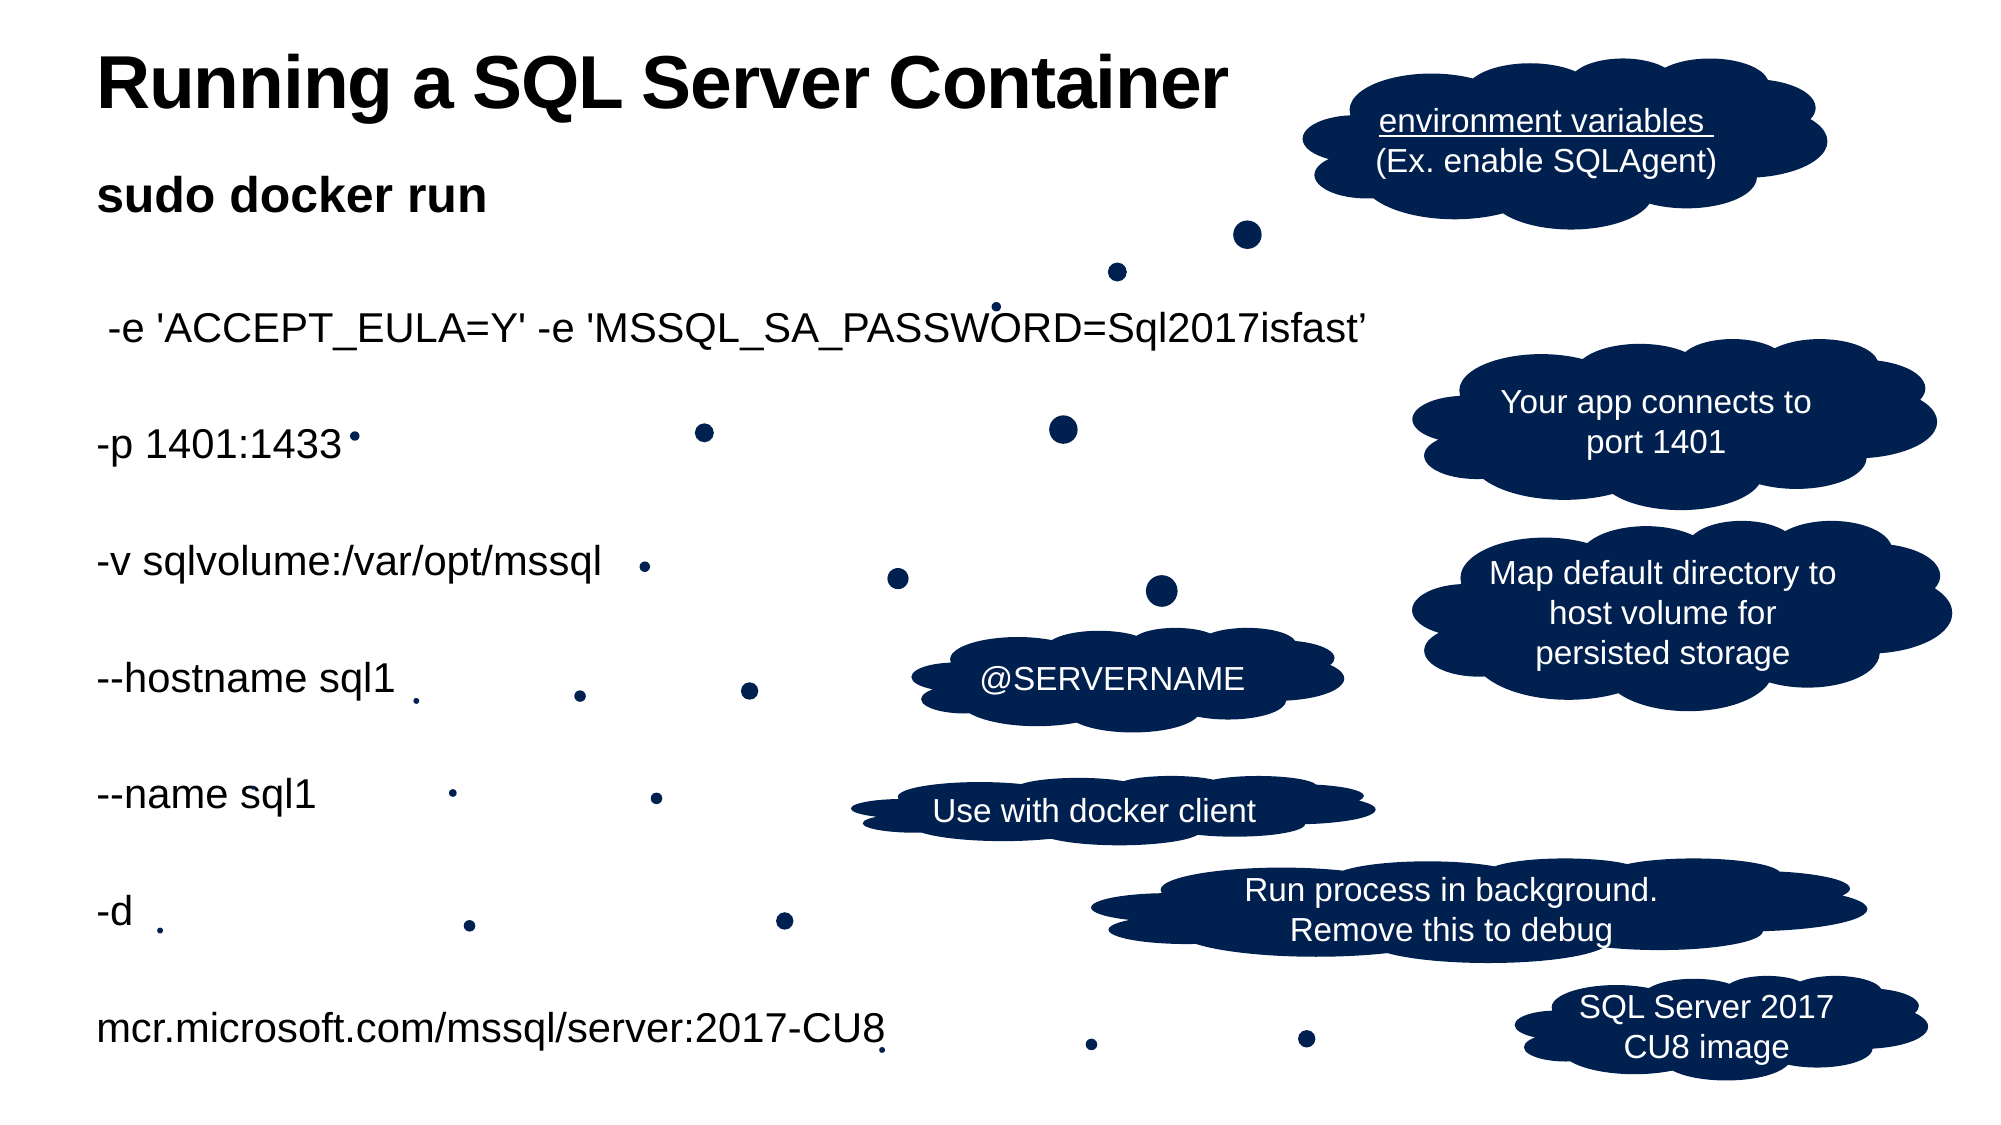

# Running a SQL Server Container
environment variables (Ex. enable SQLAgent)
sudo docker run

 -e 'ACCEPT_EULA=Y' -e 'MSSQL_SA_PASSWORD=Sql2017isfast’

-p 1401:1433

-v sqlvolume:/var/opt/mssql

--hostname sql1

--name sql1

-d

mcr.microsoft.com/mssql/server:2017-CU8
Your app connects to port 1401
Map default directory to host volume for persisted storage
@SERVERNAME
Use with docker client
Run process in background. Remove this to debug
SQL Server 2017 CU8 image